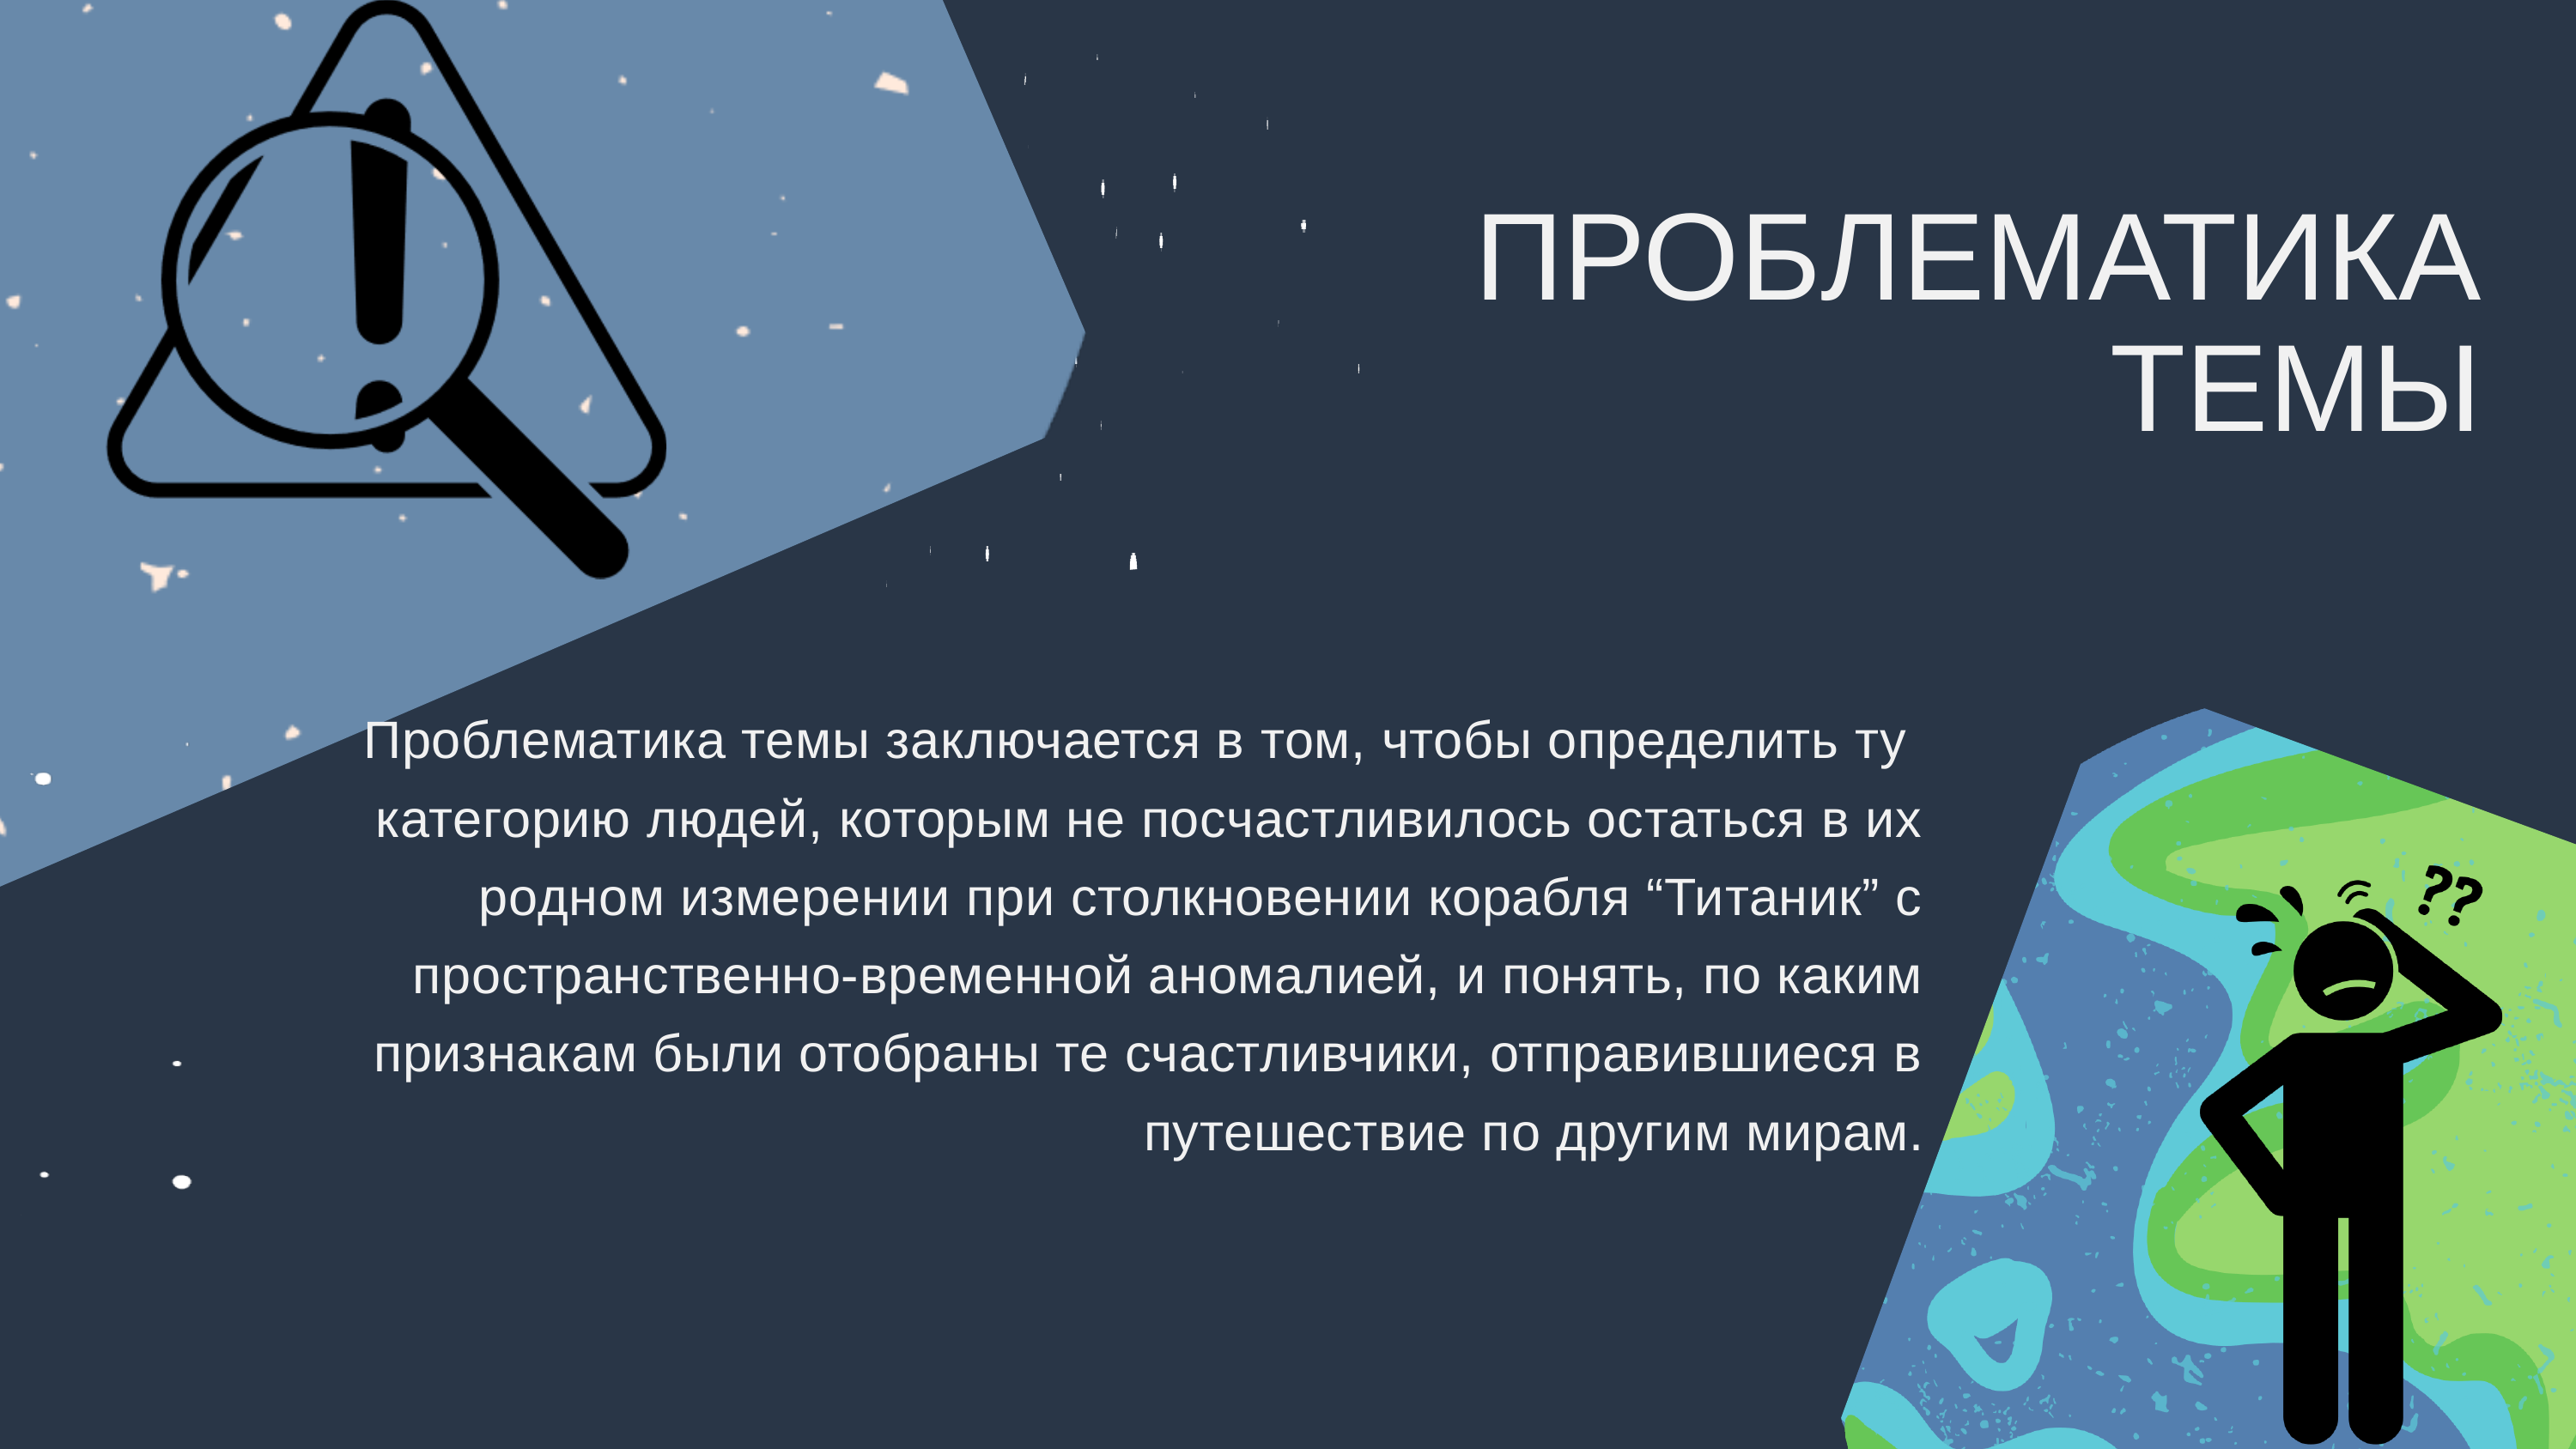

ПРОБЛЕМАТИКА ТЕМЫ

Проблематика темы заключается в том, чтобы определить ту  категорию людей, которым не посчастливилось остаться в их родном измерении при столкновении корабля “Титаник” с пространственно-временной аномалией, и понять, по каким признакам были отобраны те счастливчики, отправившиеся в путешествие по другим мирам.